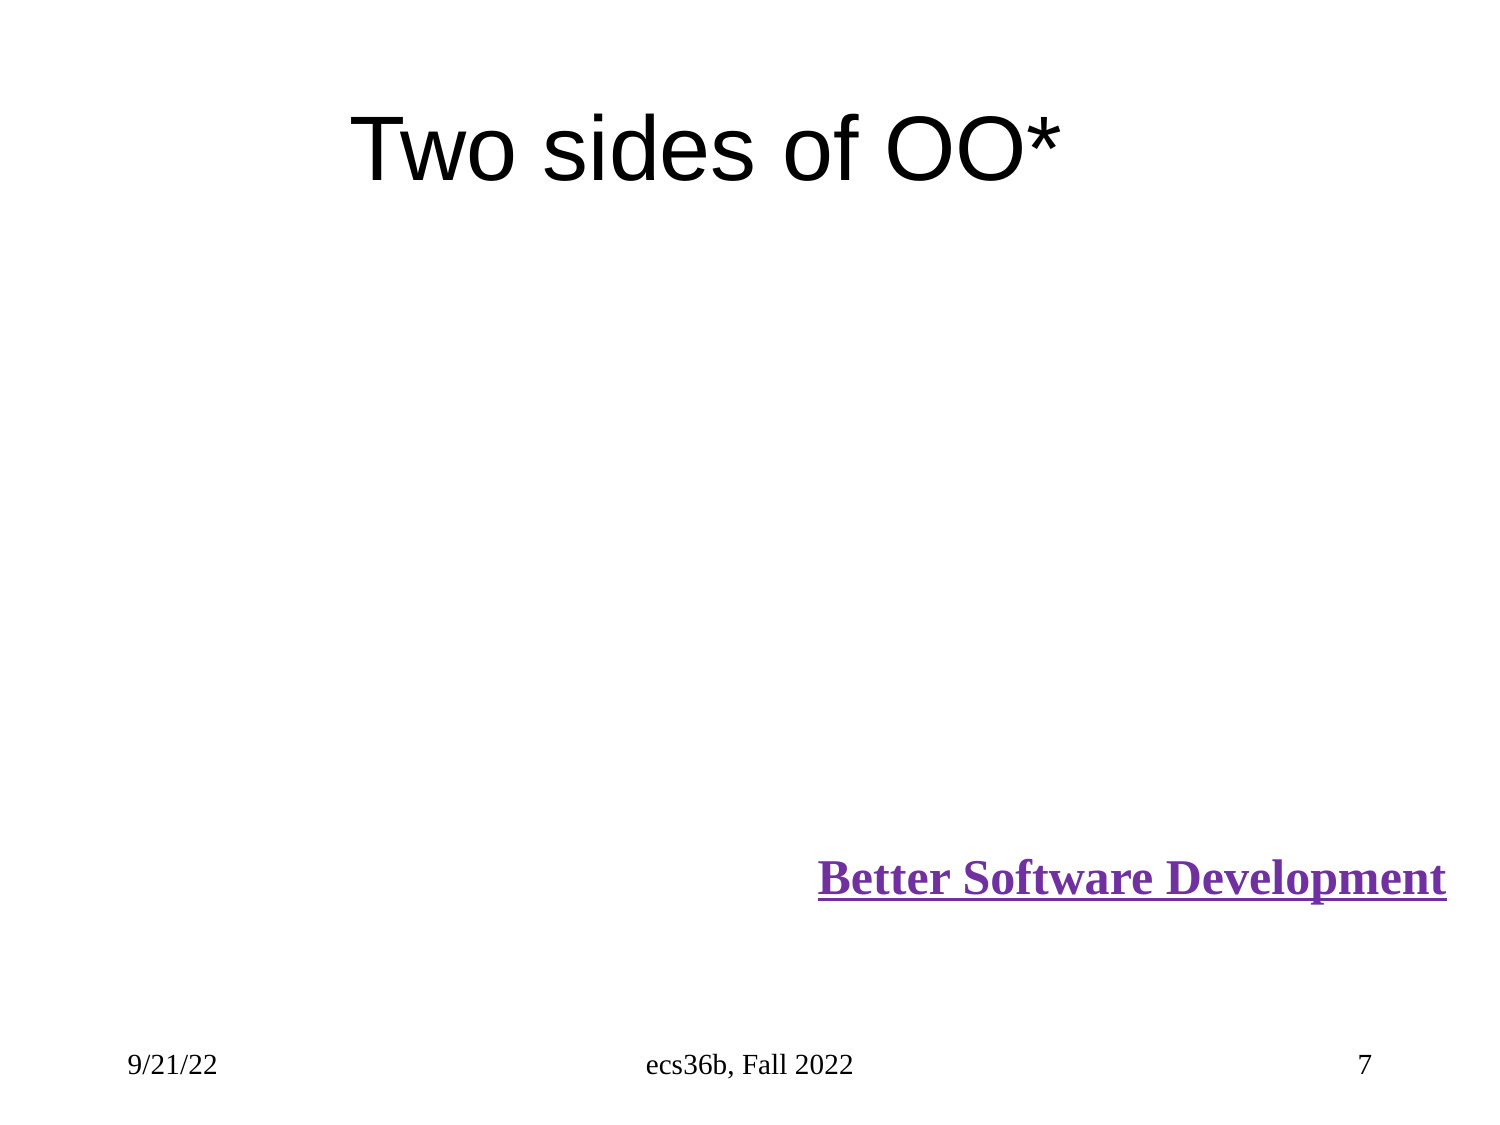

# Two sides of OO*
Better Software Development
9/21/22
ecs36b, Fall 2022
7